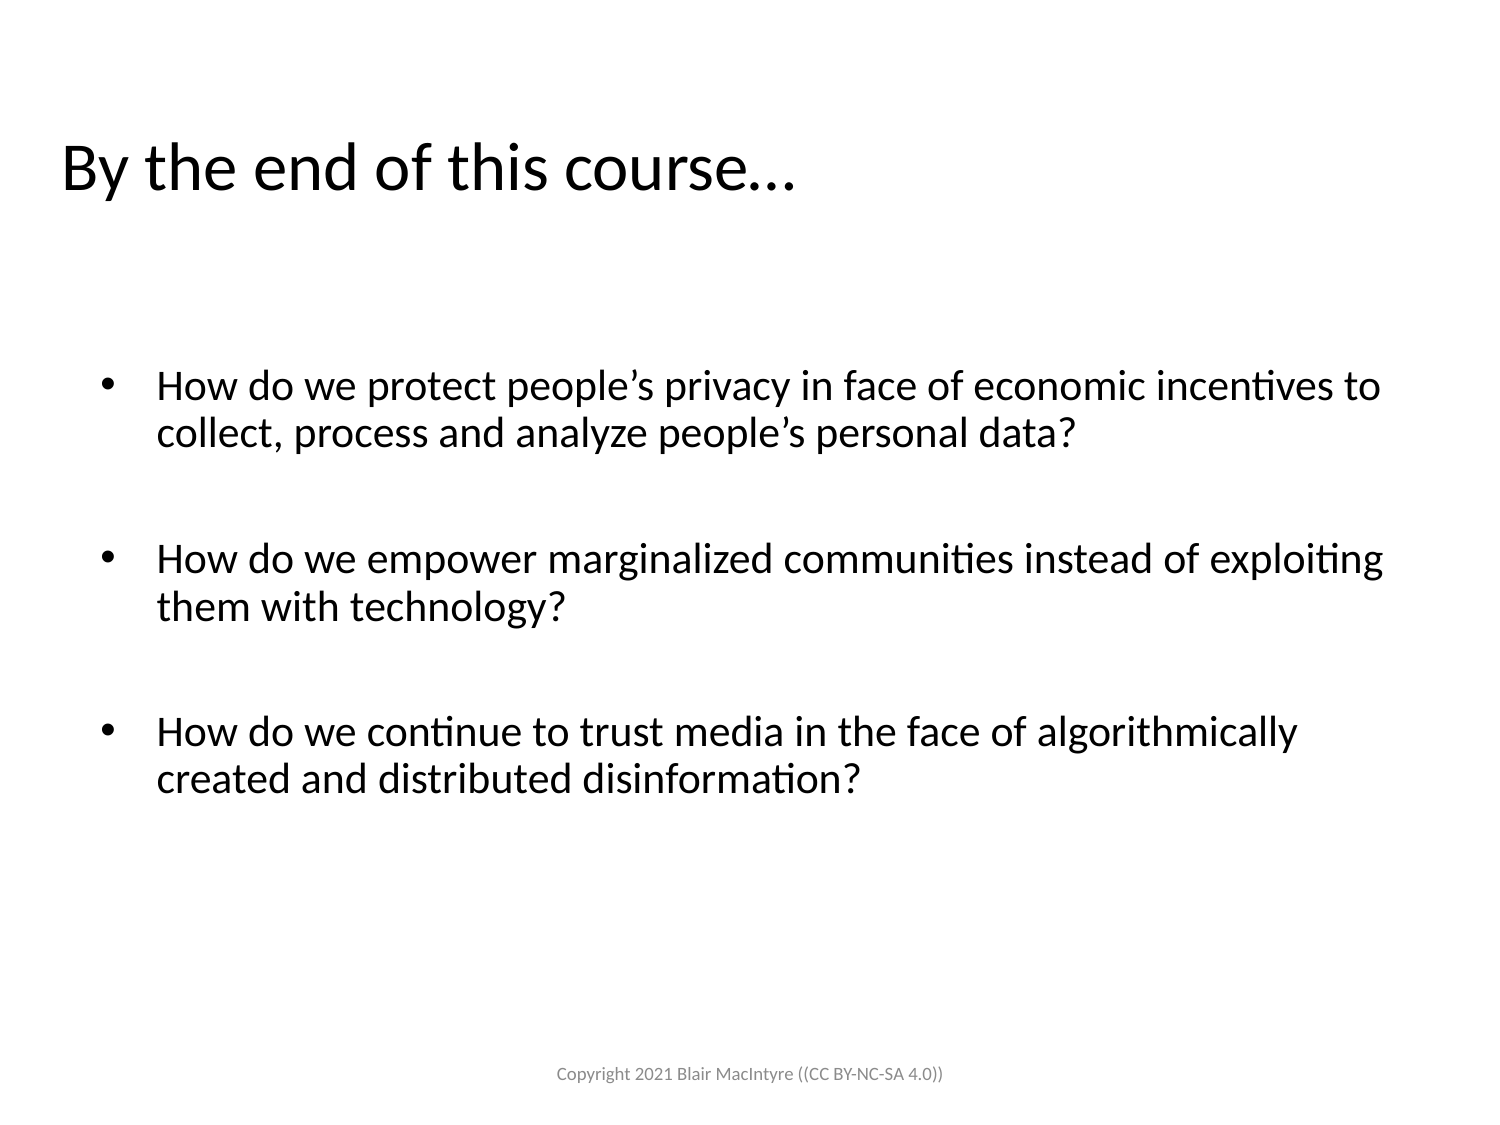

# By the end of this course…
How do we protect people’s privacy in face of economic incentives to collect, process and analyze people’s personal data?

How do we empower marginalized communities instead of exploiting them with technology?

How do we continue to trust media in the face of algorithmically created and distributed disinformation?
Copyright 2021 Blair MacIntyre ((CC BY-NC-SA 4.0))